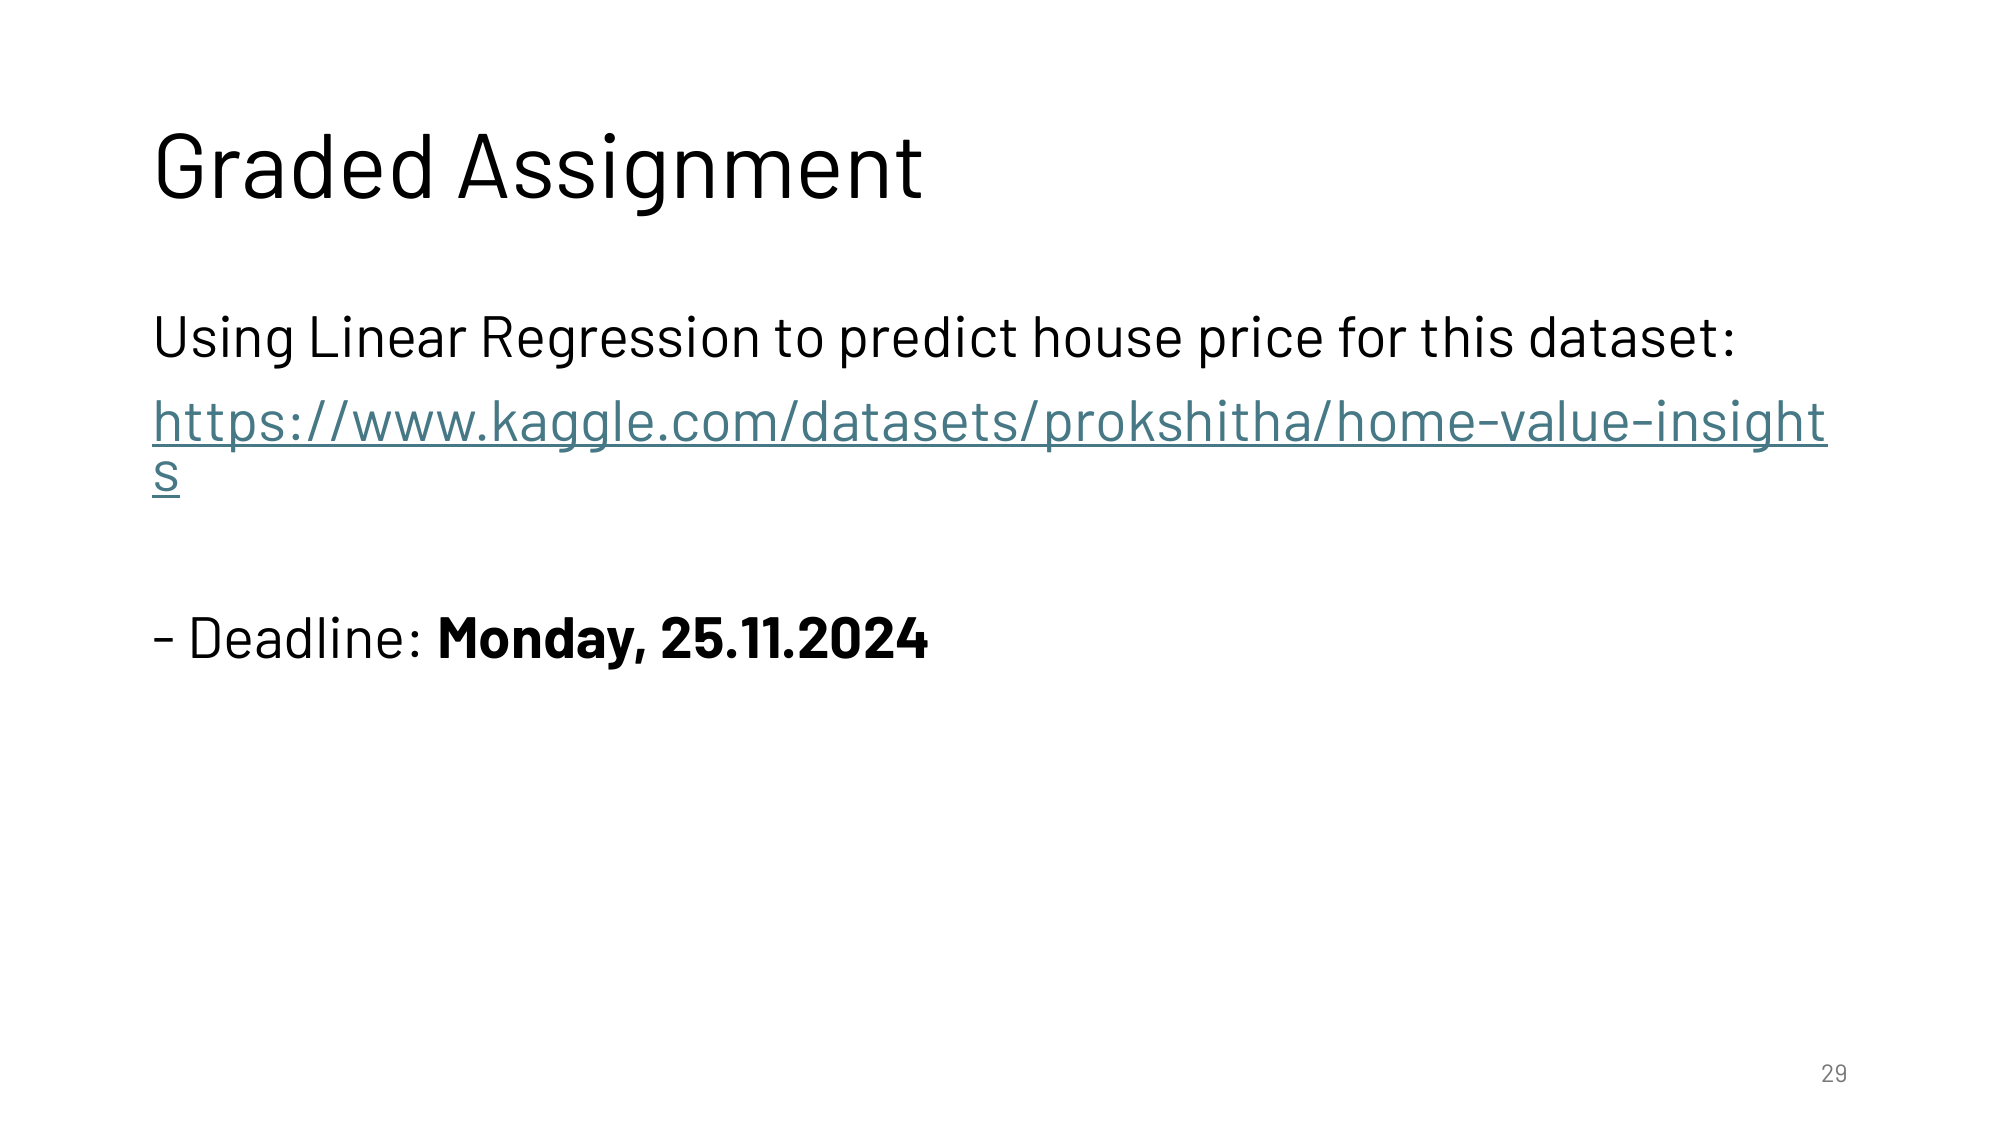

# Graded Assignment
Using Linear Regression to predict house price for this dataset:
https://www.kaggle.com/datasets/prokshitha/home-value-insights

- Deadline: Monday, 25.11.2024
29